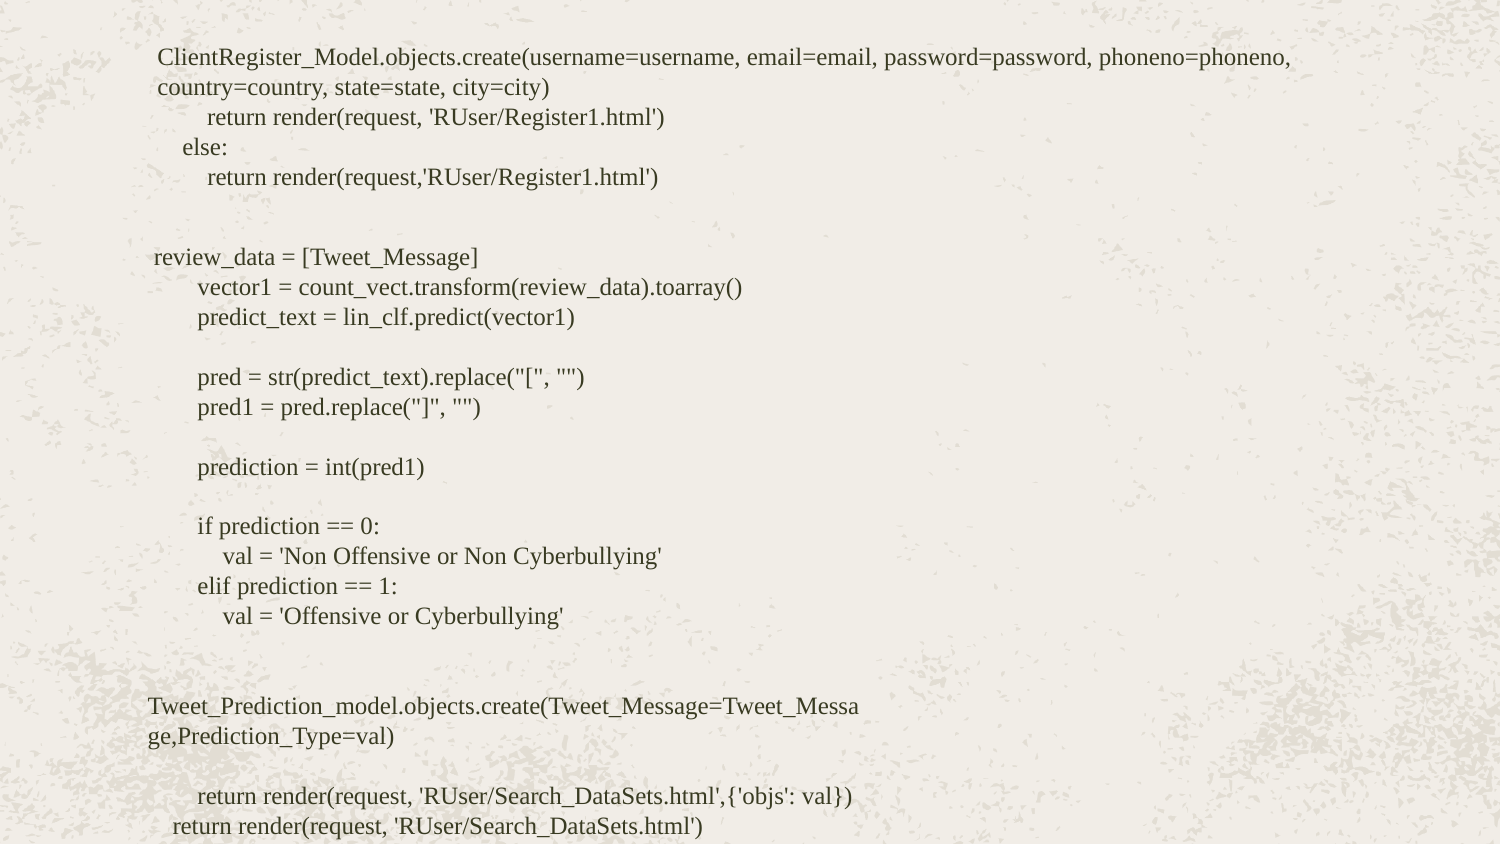

ClientRegister_Model.objects.create(username=username, email=email, password=password, phoneno=phoneno, country=country, state=state, city=city)
        return render(request, 'RUser/Register1.html')
    else:
        return render(request,'RUser/Register1.html')
 review_data = [Tweet_Message]
        vector1 = count_vect.transform(review_data).toarray()
        predict_text = lin_clf.predict(vector1)
        pred = str(predict_text).replace("[", "")
        pred1 = pred.replace("]", "")
        prediction = int(pred1)
        if prediction == 0:
            val = 'Non Offensive or Non Cyberbullying'
        elif prediction == 1:
            val = 'Offensive or Cyberbullying'
        Tweet_Prediction_model.objects.create(Tweet_Message=Tweet_Message,Prediction_Type=val)
        return render(request, 'RUser/Search_DataSets.html',{'objs': val})
    return render(request, 'RUser/Search_DataSets.html')